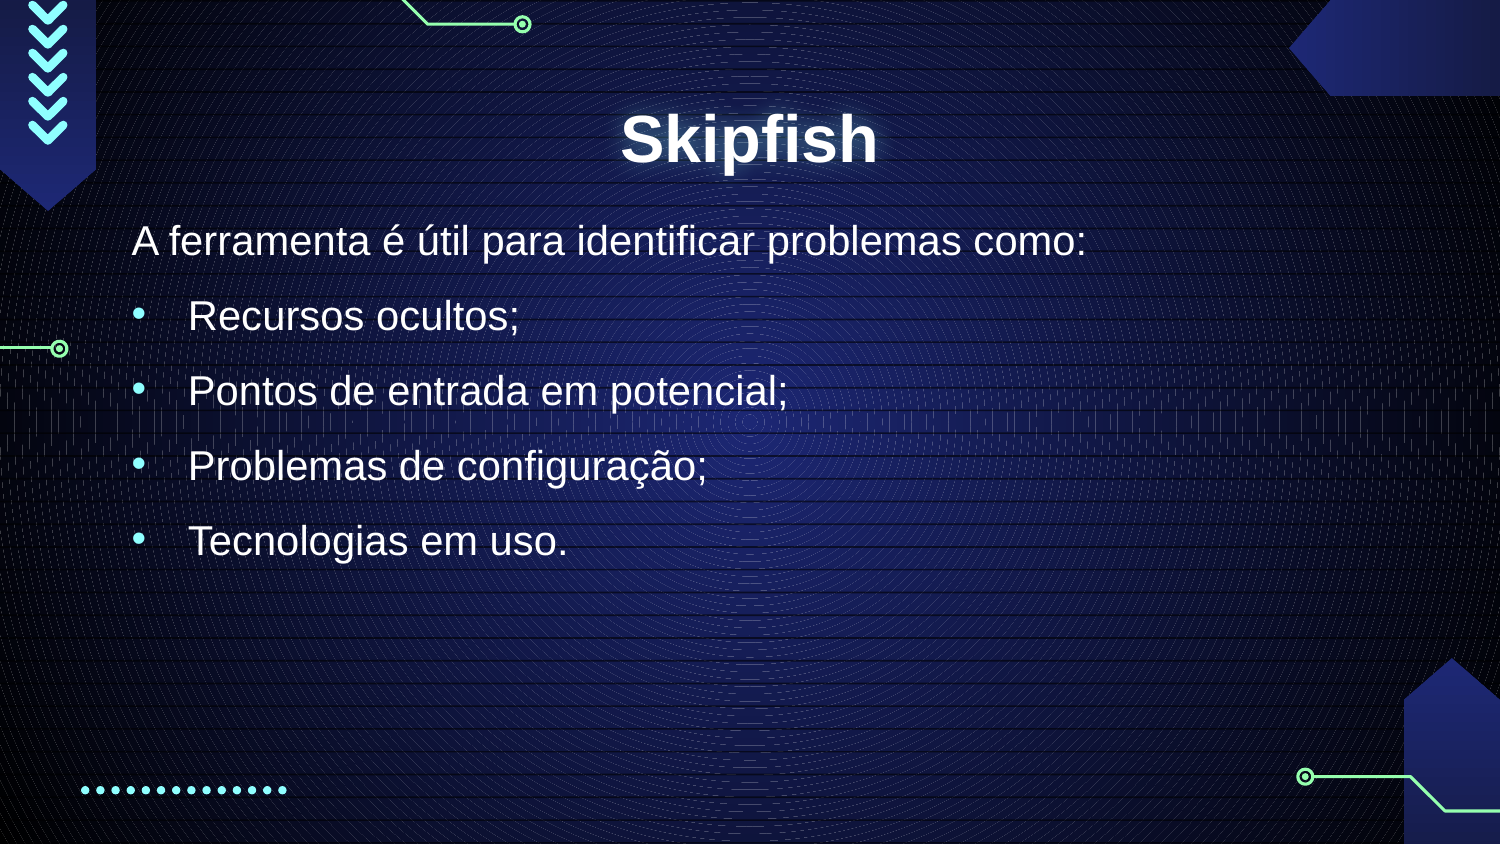

# Skipfish
A ferramenta é útil para identificar problemas como:
Recursos ocultos;
Pontos de entrada em potencial;
Problemas de configuração;
Tecnologias em uso.